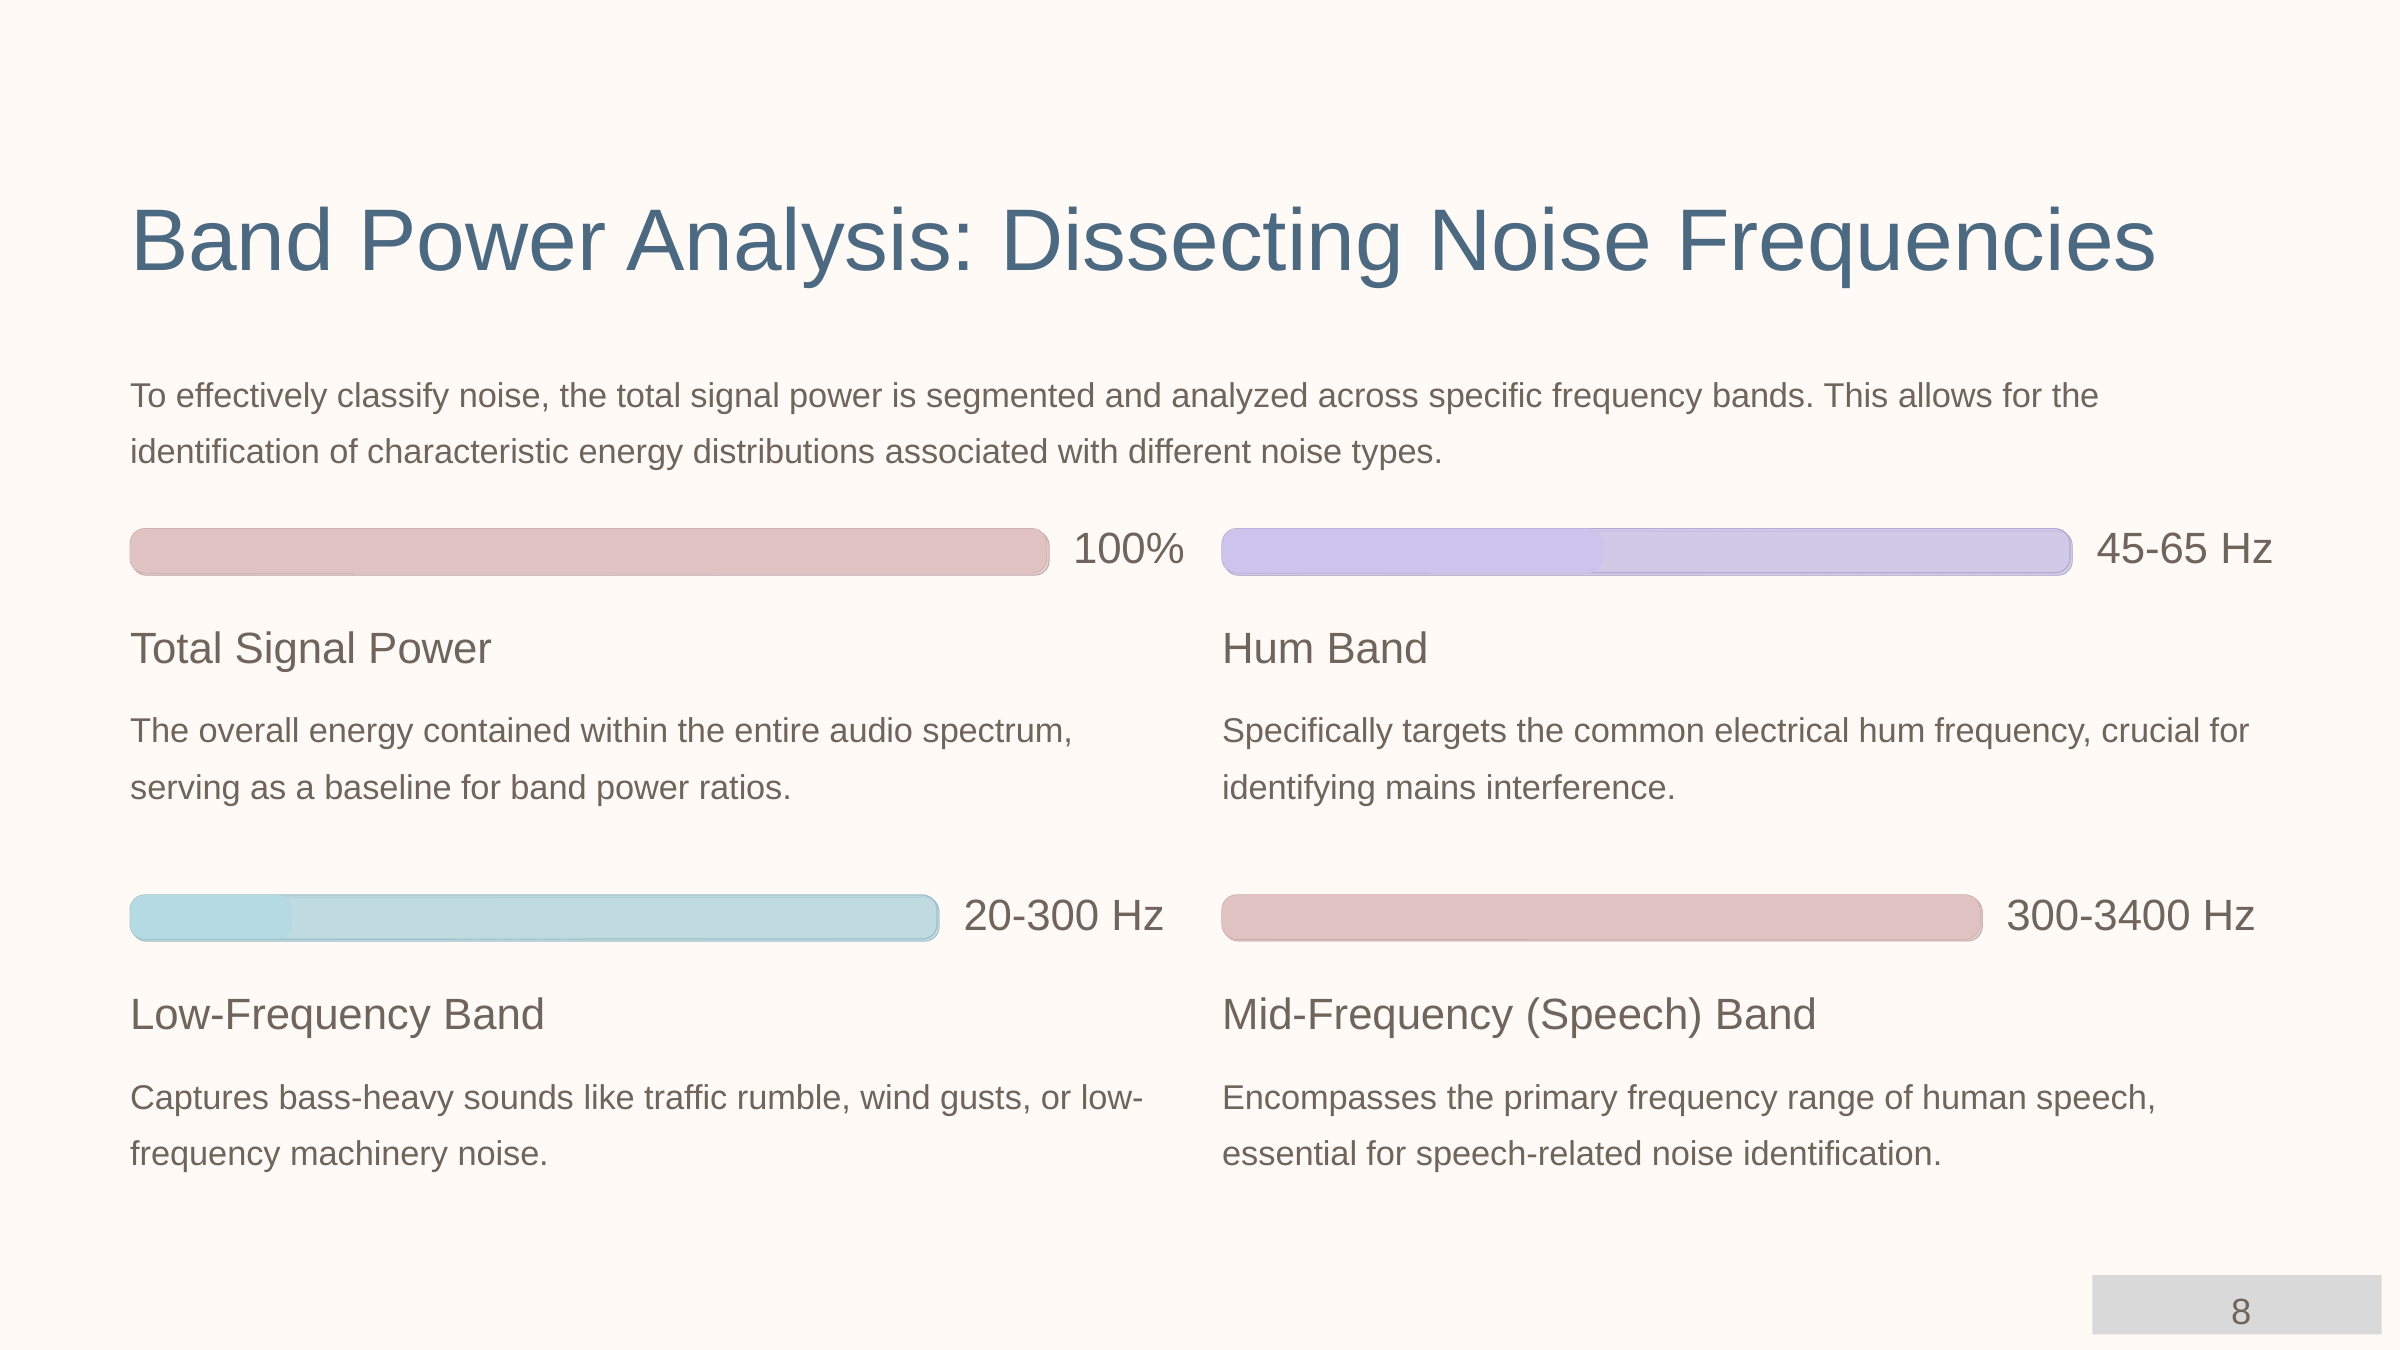

Band Power Analysis: Dissecting Noise Frequencies
To effectively classify noise, the total signal power is segmented and analyzed across specific frequency bands. This allows for the identification of characteristic energy distributions associated with different noise types.

100%

45-65 Hz
Total Signal Power
Hum Band
The overall energy contained within the entire audio spectrum, serving as a baseline for band power ratios.
Specifically targets the common electrical hum frequency, crucial for identifying mains interference.

20-300 Hz

300-3400 Hz
Low-Frequency Band
Mid-Frequency (Speech) Band
Captures bass-heavy sounds like traffic rumble, wind gusts, or low-frequency machinery noise.
Encompasses the primary frequency range of human speech, essential for speech-related noise identification.
8